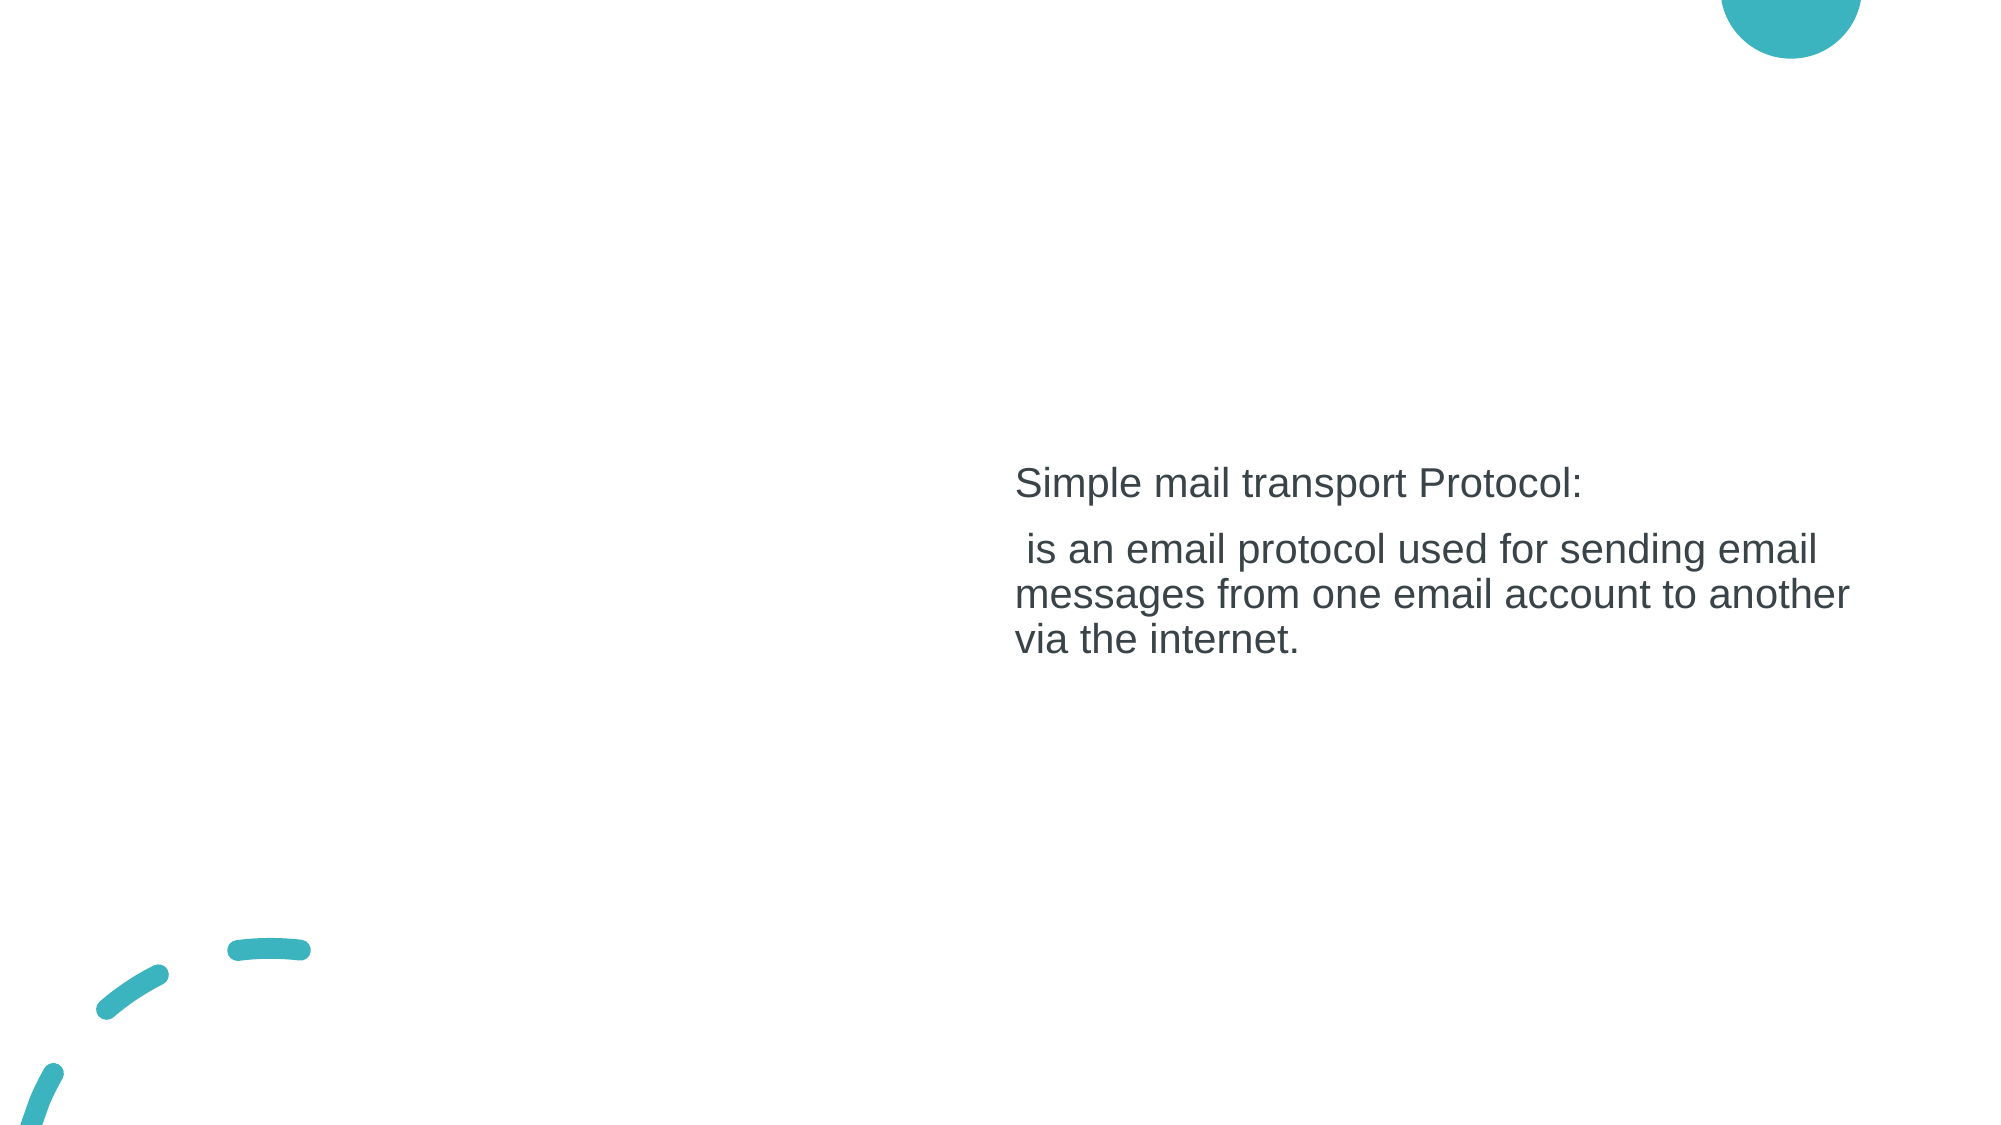

Simple mail transport Protocol:
 is an email protocol used for sending email messages from one email account to another via the internet.
# SMTP